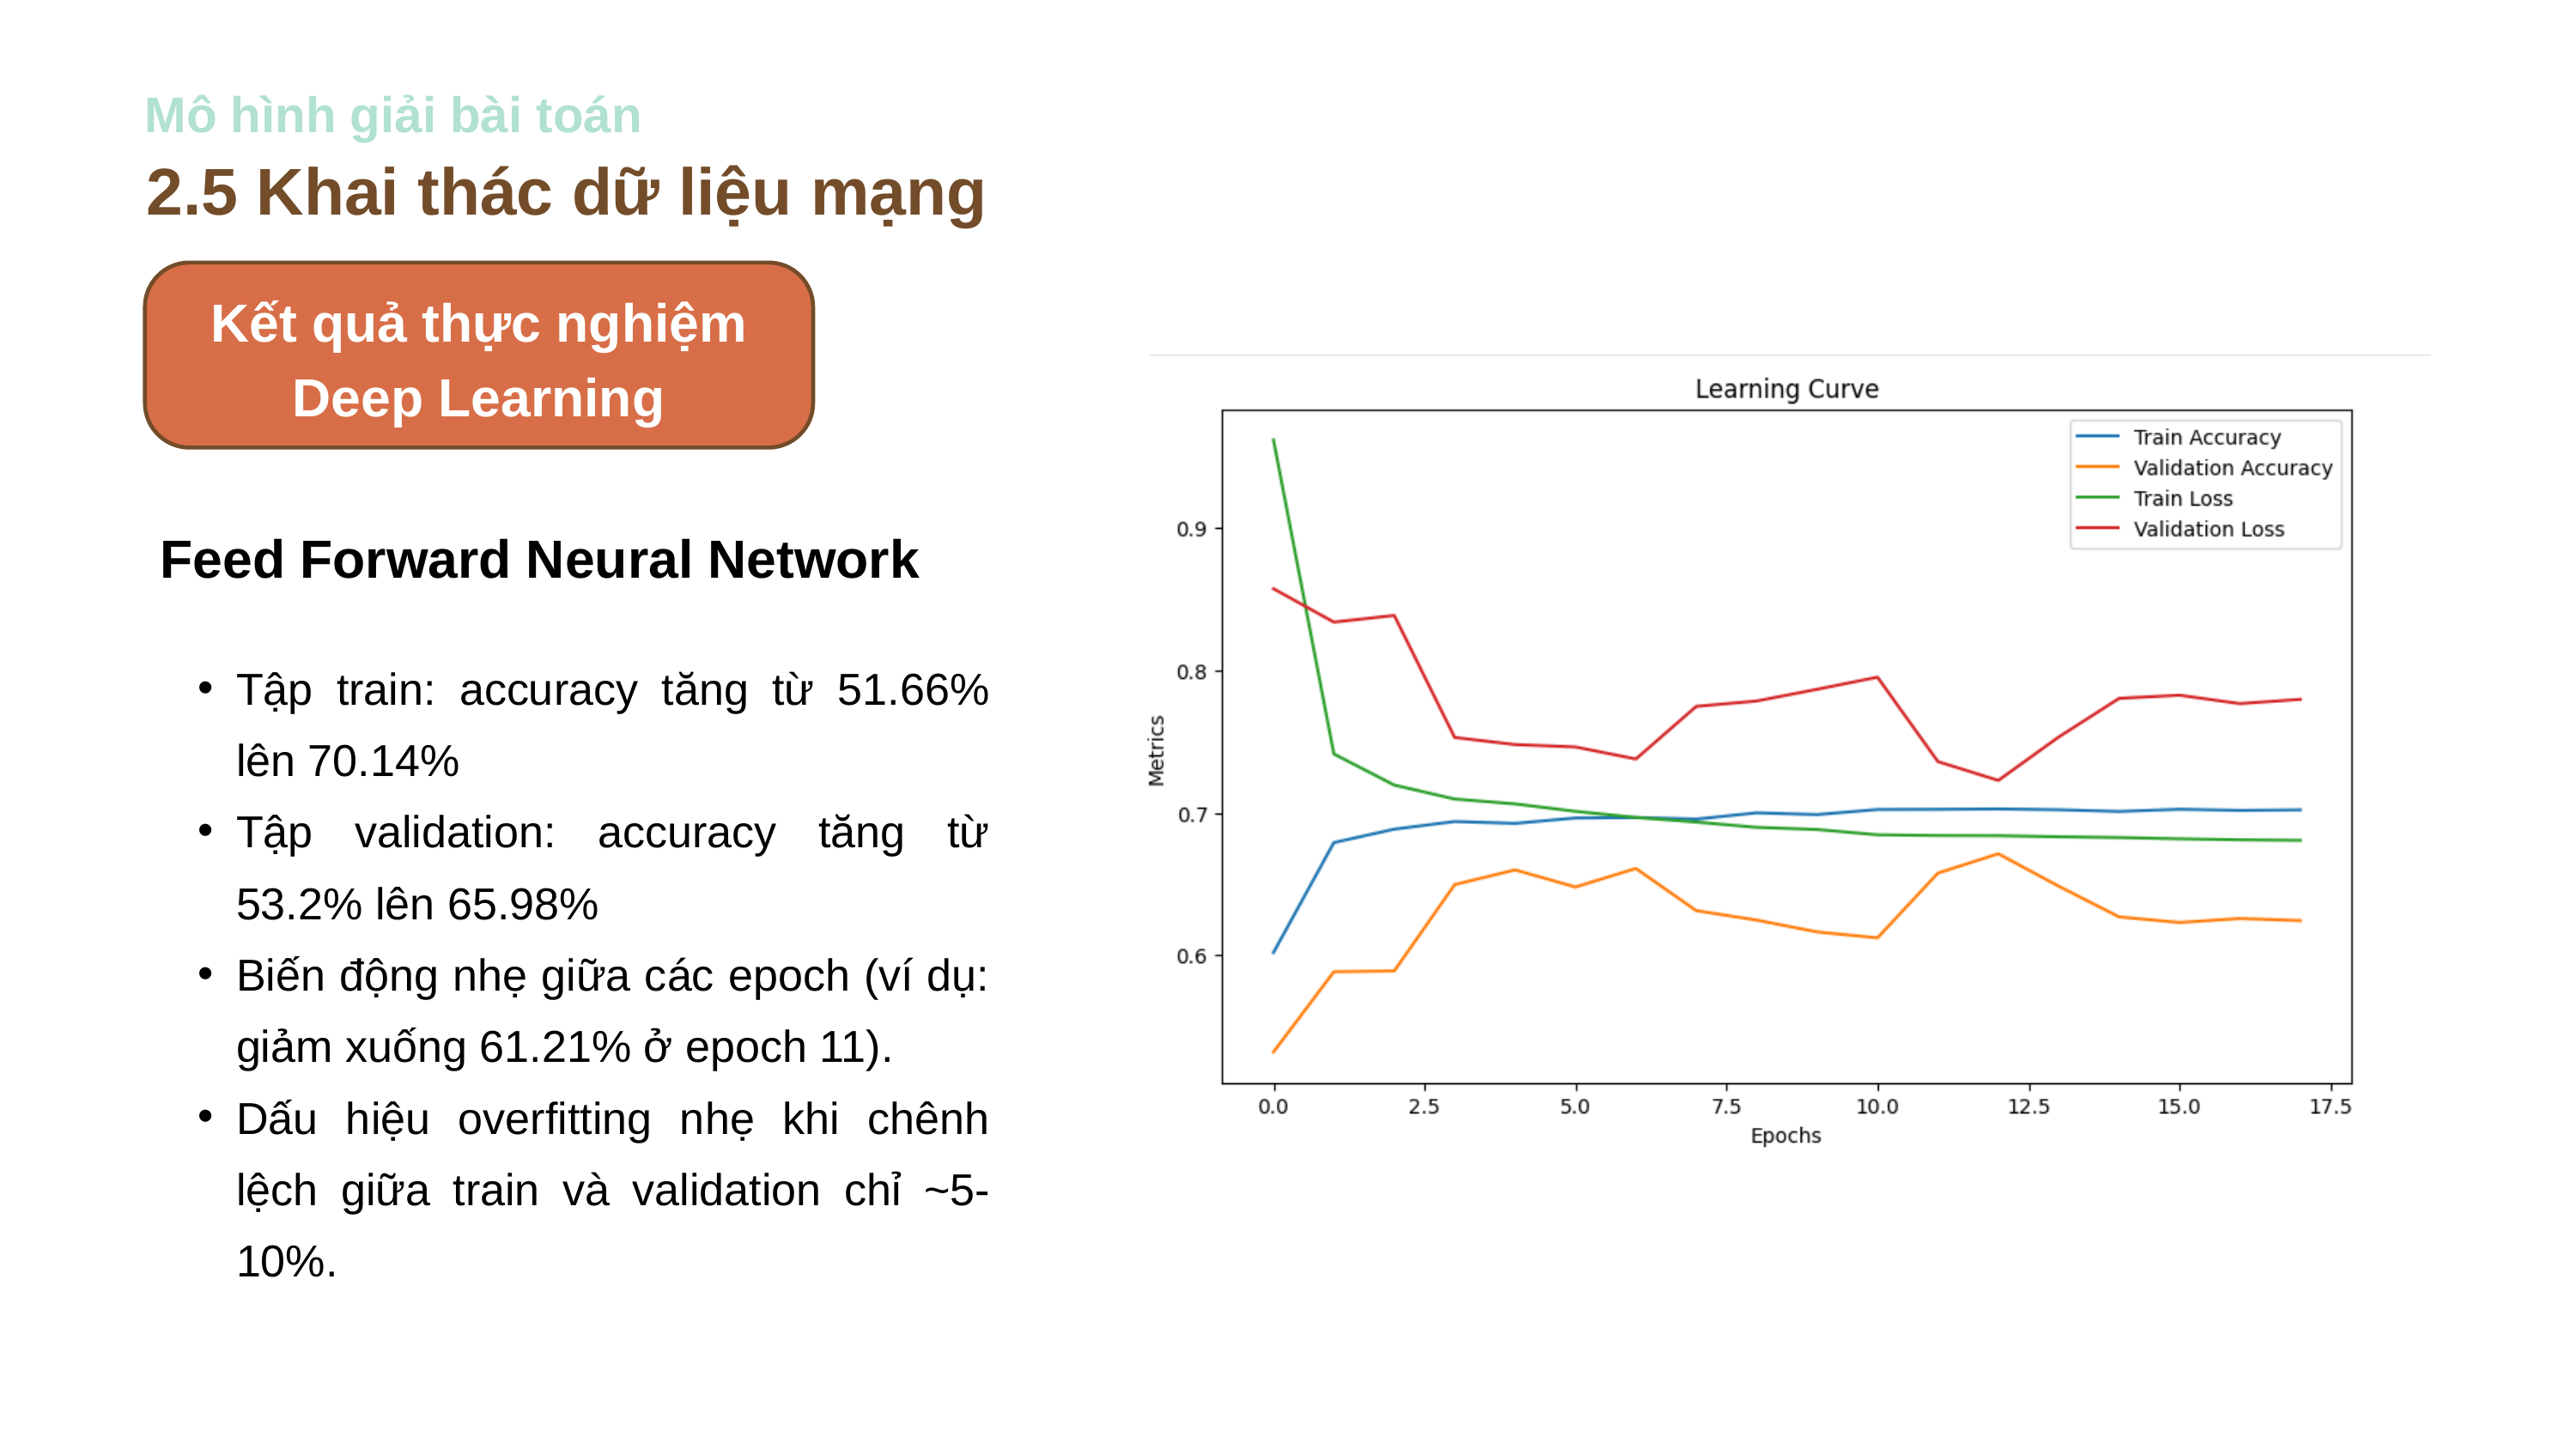

Mô hình giải bài toán
2.5 Khai thác dữ liệu mạng

Kết quả thực nghiệm
Deep Learning

Feed Forward Neural Network
Tập train: accuracy tăng từ 51.66% lên 70.14%
Tập validation: accuracy tăng từ 53.2% lên 65.98%
Biến động nhẹ giữa các epoch (ví dụ: giảm xuống 61.21% ở epoch 11).
Dấu hiệu overfitting nhẹ khi chênh lệch giữa train và validation chỉ ~5-10%.